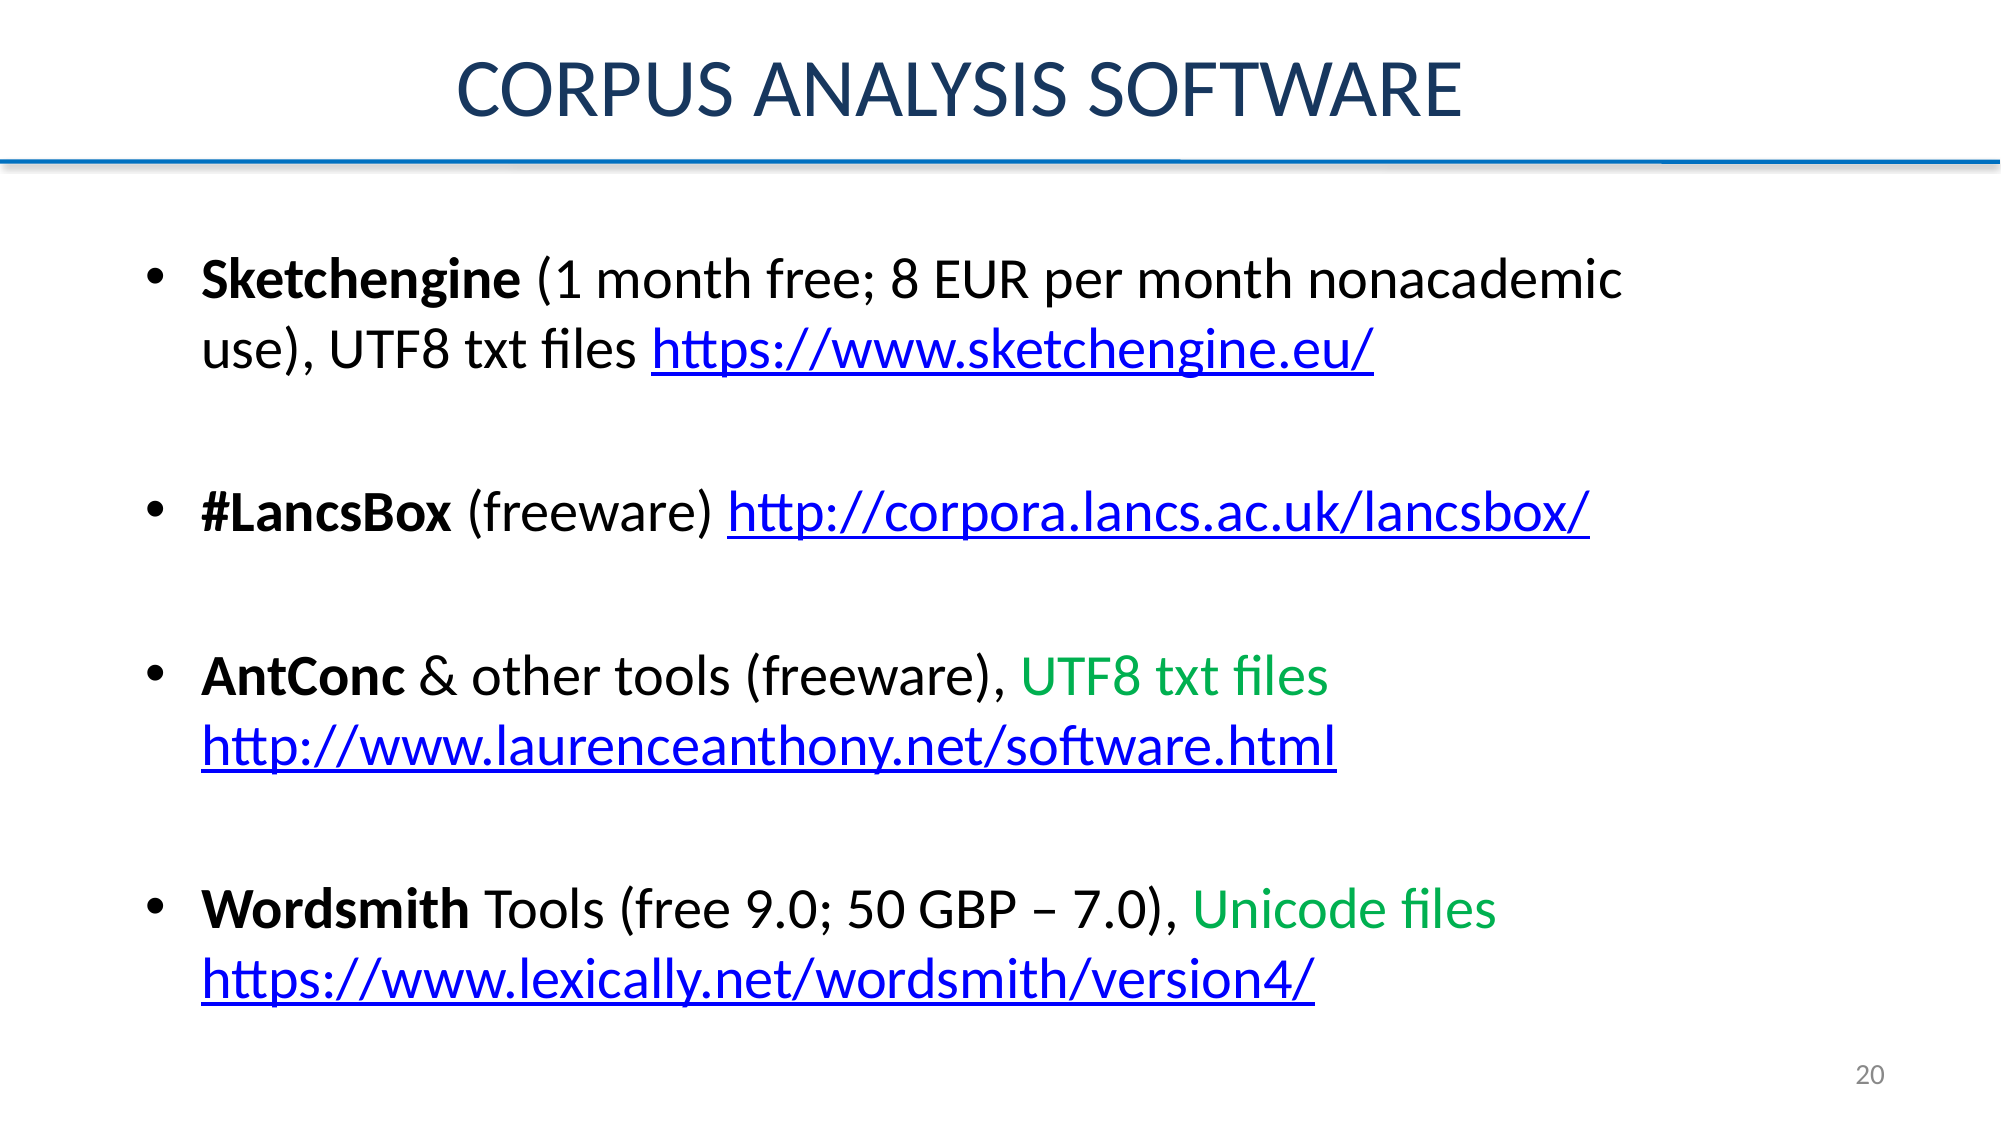

# Corpus analysis software
Sketchengine (1 month free; 8 EUR per month nonacademic use), UTF8 txt files https://www.sketchengine.eu/

#LancsBox (freeware) http://corpora.lancs.ac.uk/lancsbox/

AntConc & other tools (freeware), UTF8 txt files http://www.laurenceanthony.net/software.html

Wordsmith Tools (free 9.0; 50 GBP – 7.0), Unicode files https://www.lexically.net/wordsmith/version4/

20